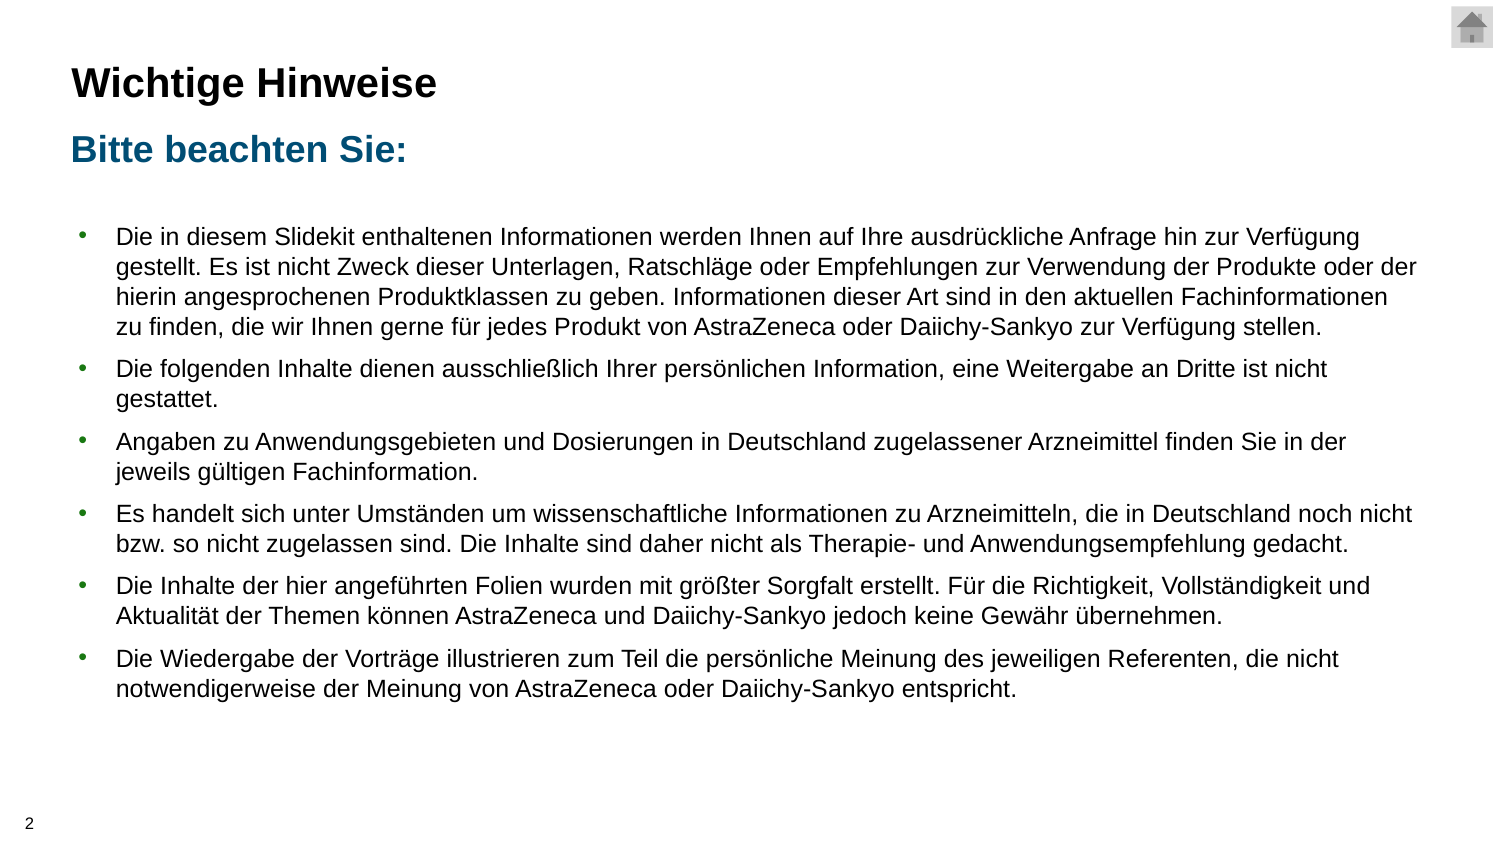

# Wichtige Hinweise
Bitte beachten Sie:

Die in diesem Slidekit enthaltenen Informationen werden Ihnen auf Ihre ausdrückliche Anfrage hin zur Verfügung gestellt. Es ist nicht Zweck dieser Unterlagen, Ratschläge oder Empfehlungen zur Verwendung der Produkte oder der hierin angesprochenen Produktklassen zu geben. Informationen dieser Art sind in den aktuellen Fachinformationen zu finden, die wir Ihnen gerne für jedes Produkt von AstraZeneca oder Daiichy-Sankyo zur Verfügung stellen.
Die folgenden Inhalte dienen ausschließlich Ihrer persönlichen Information, eine Weitergabe an Dritte ist nicht gestattet.
Angaben zu Anwendungsgebieten und Dosierungen in Deutschland zugelassener Arzneimittel finden Sie in der jeweils gültigen Fachinformation.
Es handelt sich unter Umständen um wissenschaftliche Informationen zu Arzneimitteln, die in Deutschland noch nicht bzw. so nicht zugelassen sind. Die Inhalte sind daher nicht als Therapie- und Anwendungsempfehlung gedacht.
Die Inhalte der hier angeführten Folien wurden mit größter Sorgfalt erstellt. Für die Richtigkeit, Vollständigkeit und Aktualität der Themen können AstraZeneca und Daiichy-Sankyo jedoch keine Gewähr übernehmen.
Die Wiedergabe der Vorträge illustrieren zum Teil die persönliche Meinung des jeweiligen Referenten, die nicht notwendigerweise der Meinung von AstraZeneca oder Daiichy-Sankyo entspricht.
2